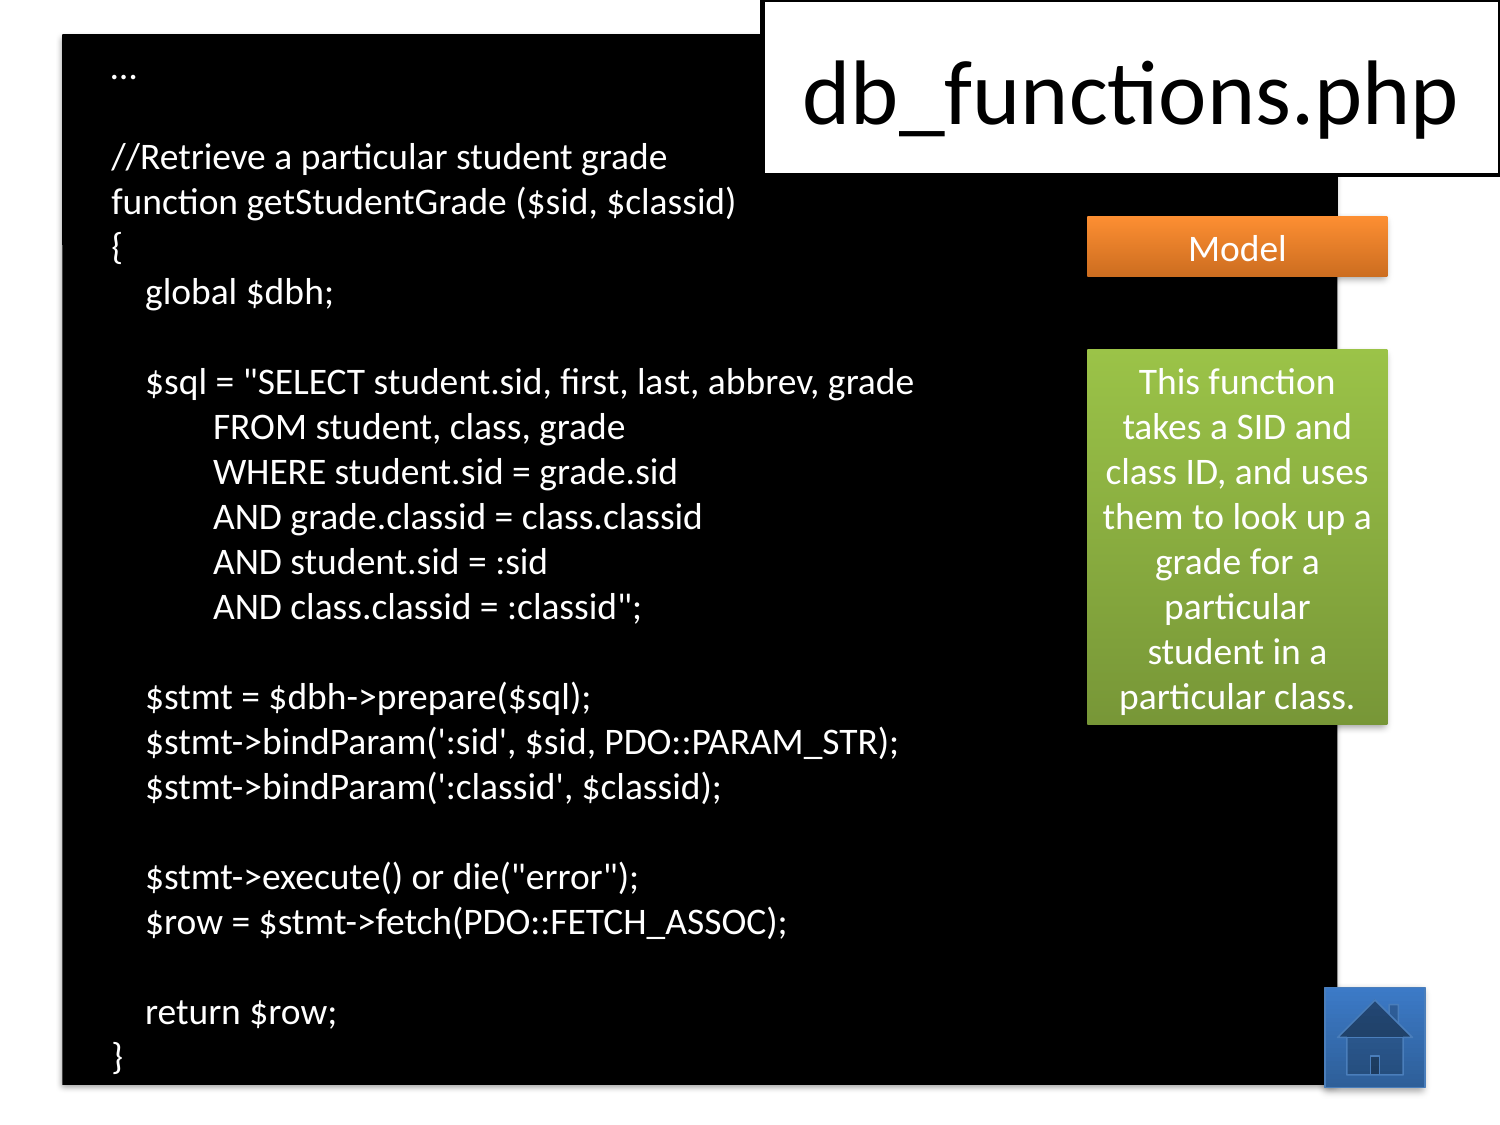

# db_functions.php
    …

    //Retrieve a particular student grade
    function getStudentGrade ($sid, $classid)
    {
        global $dbh;

        $sql = "SELECT student.sid, first, last, abbrev, grade
                FROM student, class, grade
                WHERE student.sid = grade.sid
                AND grade.classid = class.classid
                AND student.sid = :sid
                AND class.classid = :classid";

        $stmt = $dbh->prepare($sql);
        $stmt->bindParam(':sid', $sid, PDO::PARAM_STR);
        $stmt->bindParam(':classid', $classid);

        $stmt->execute() or die("error");
        $row = $stmt->fetch(PDO::FETCH_ASSOC);

        return $row;
    }
Model
This function takes a SID and class ID, and uses them to look up a grade for a particular student in a particular class.